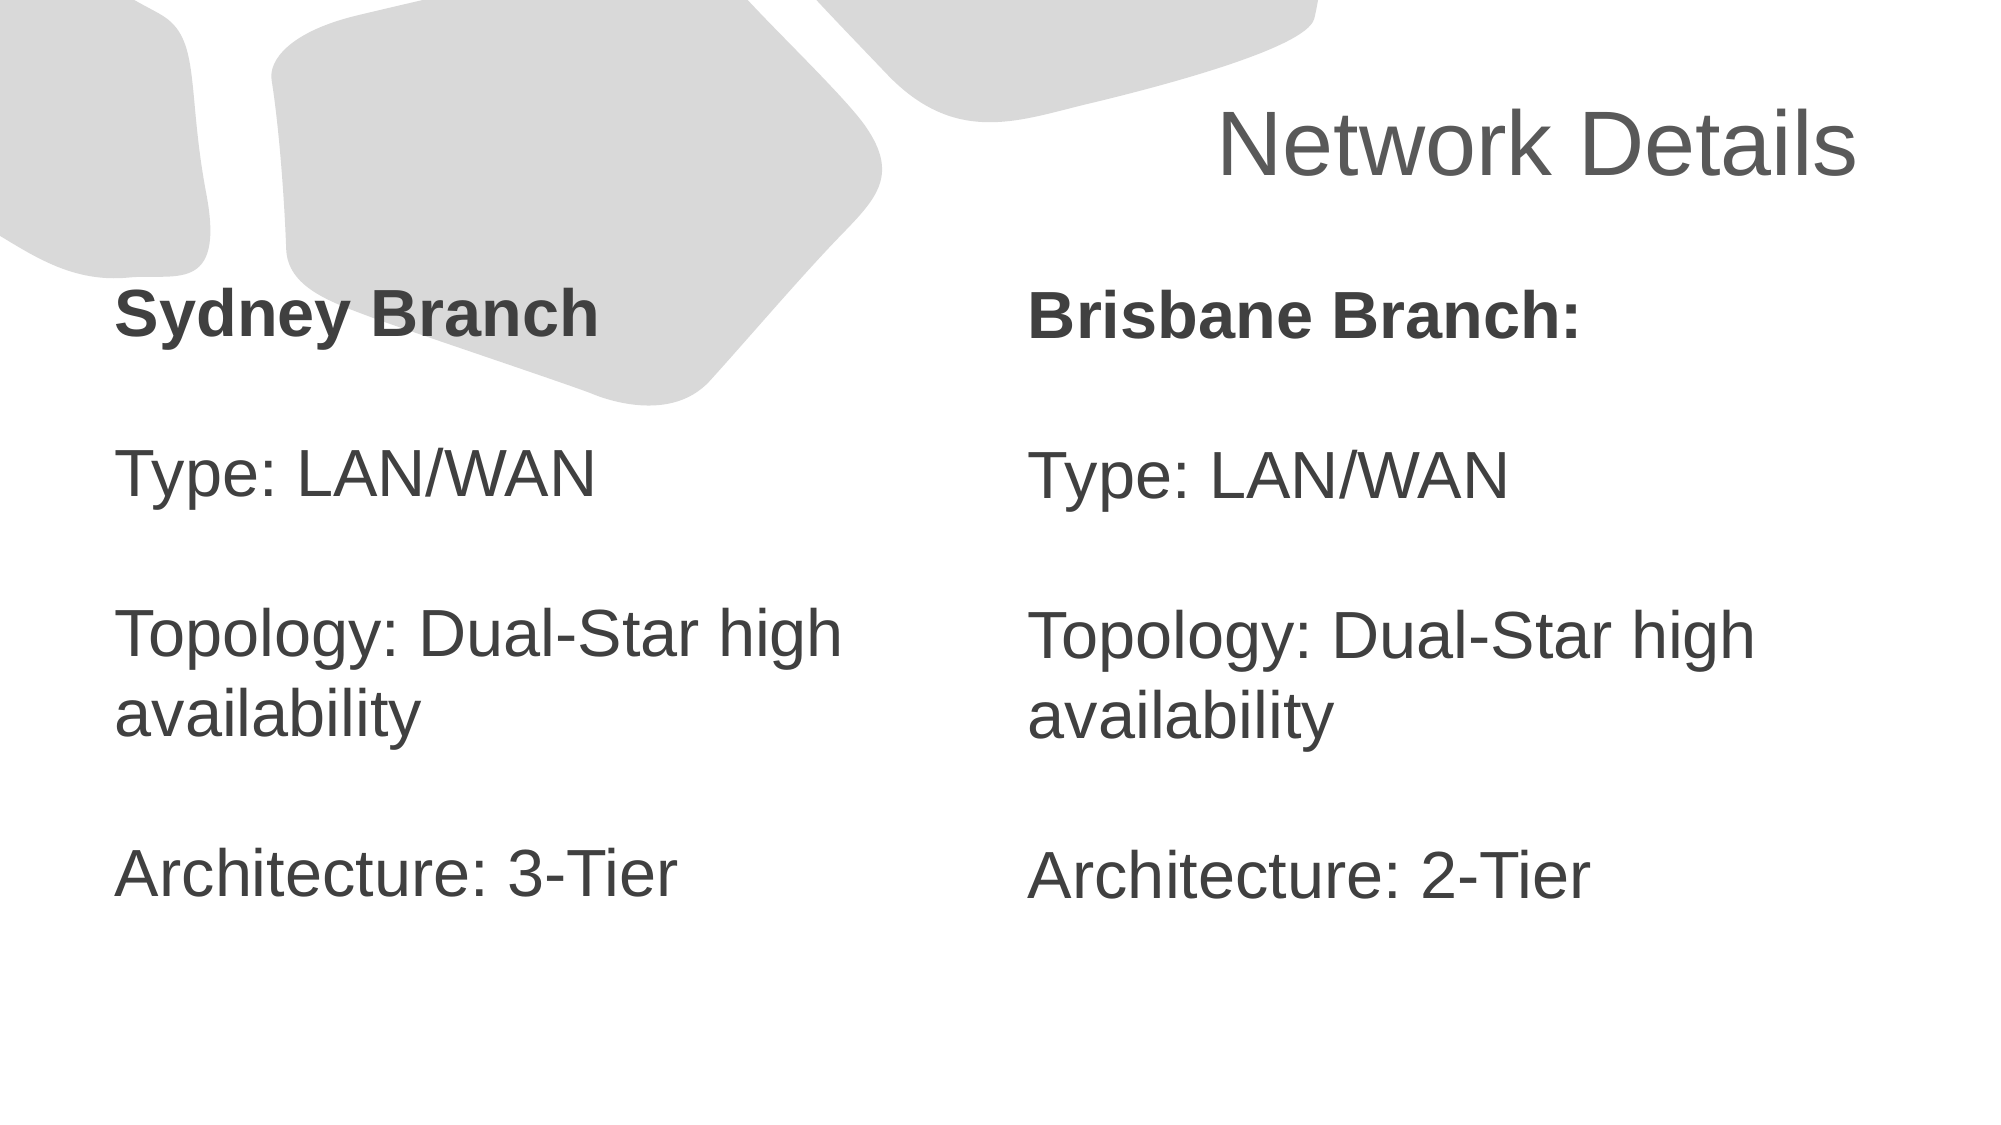

# Network Details
Sydney Branch

Type: LAN/WAN

Topology: Dual-Star high availability

Architecture: 3-Tier
Brisbane Branch:

Type: LAN/WAN

Topology: Dual-Star high availability

Architecture: 2-Tier